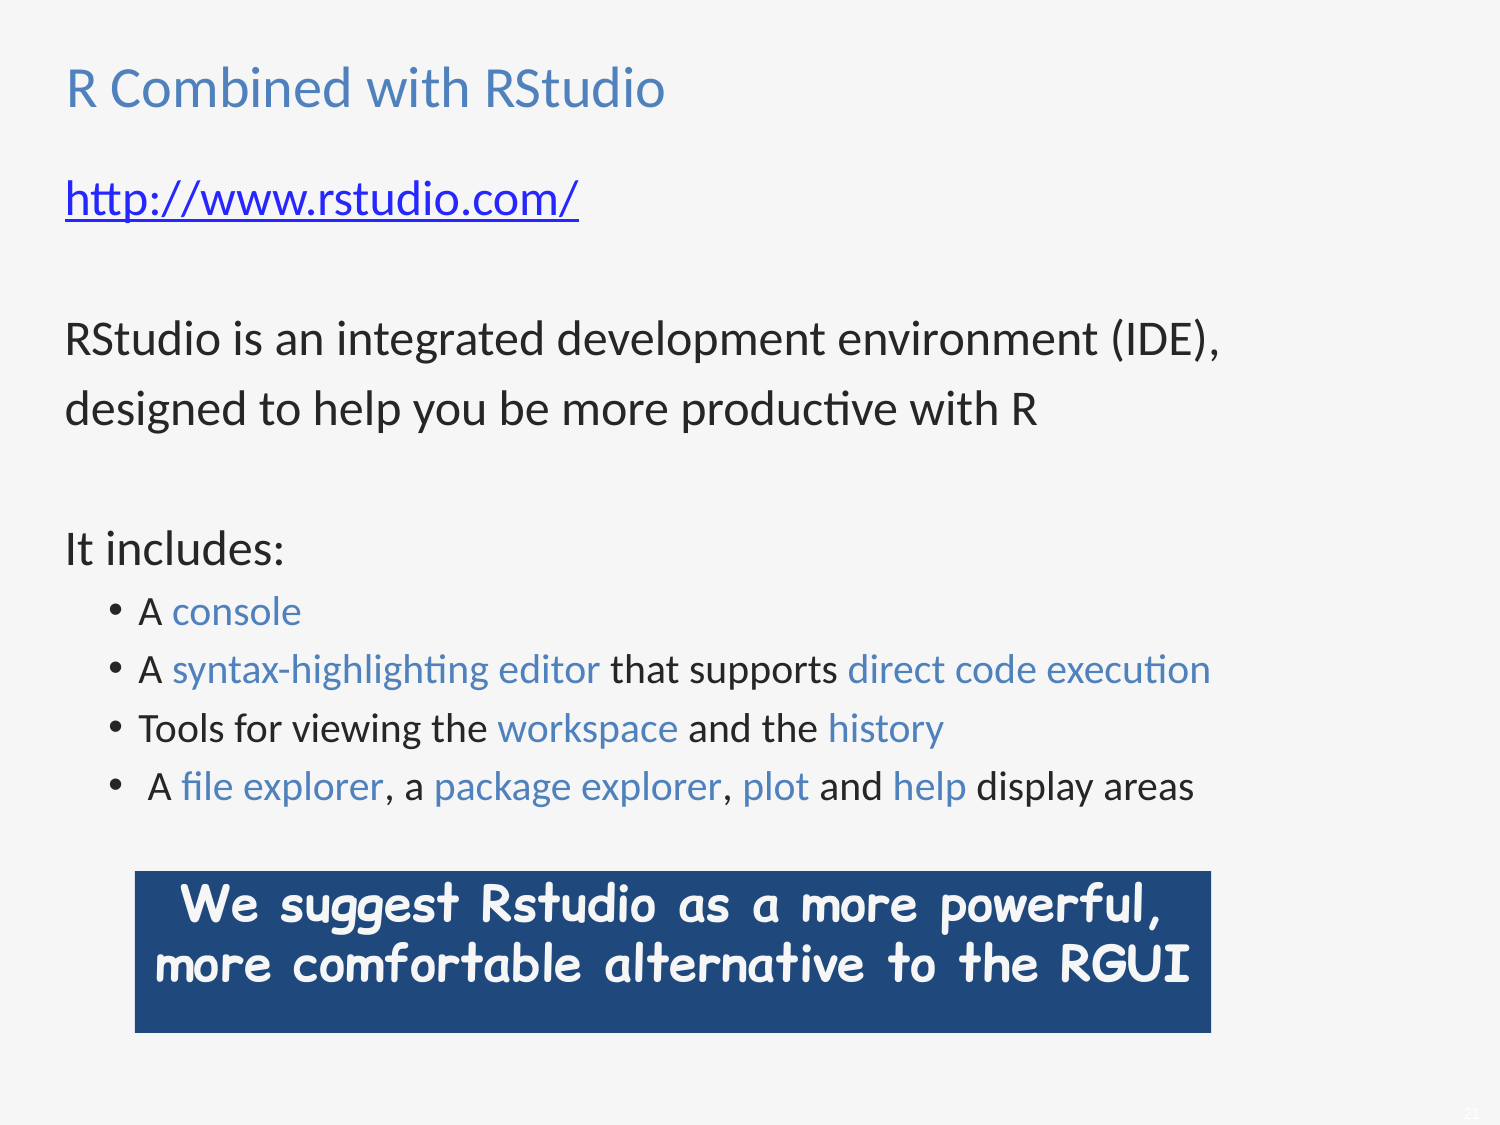

# R Combined with RStudio
http://www.rstudio.com/

RStudio is an integrated development environment (IDE),
designed to help you be more productive with R

It includes:
A console
A syntax-highlighting editor that supports direct code execution
Tools for viewing the workspace and the history
 A file explorer, a package explorer, plot and help display areas

We suggest Rstudio as a more powerful, more comfortable alternative to the RGUI